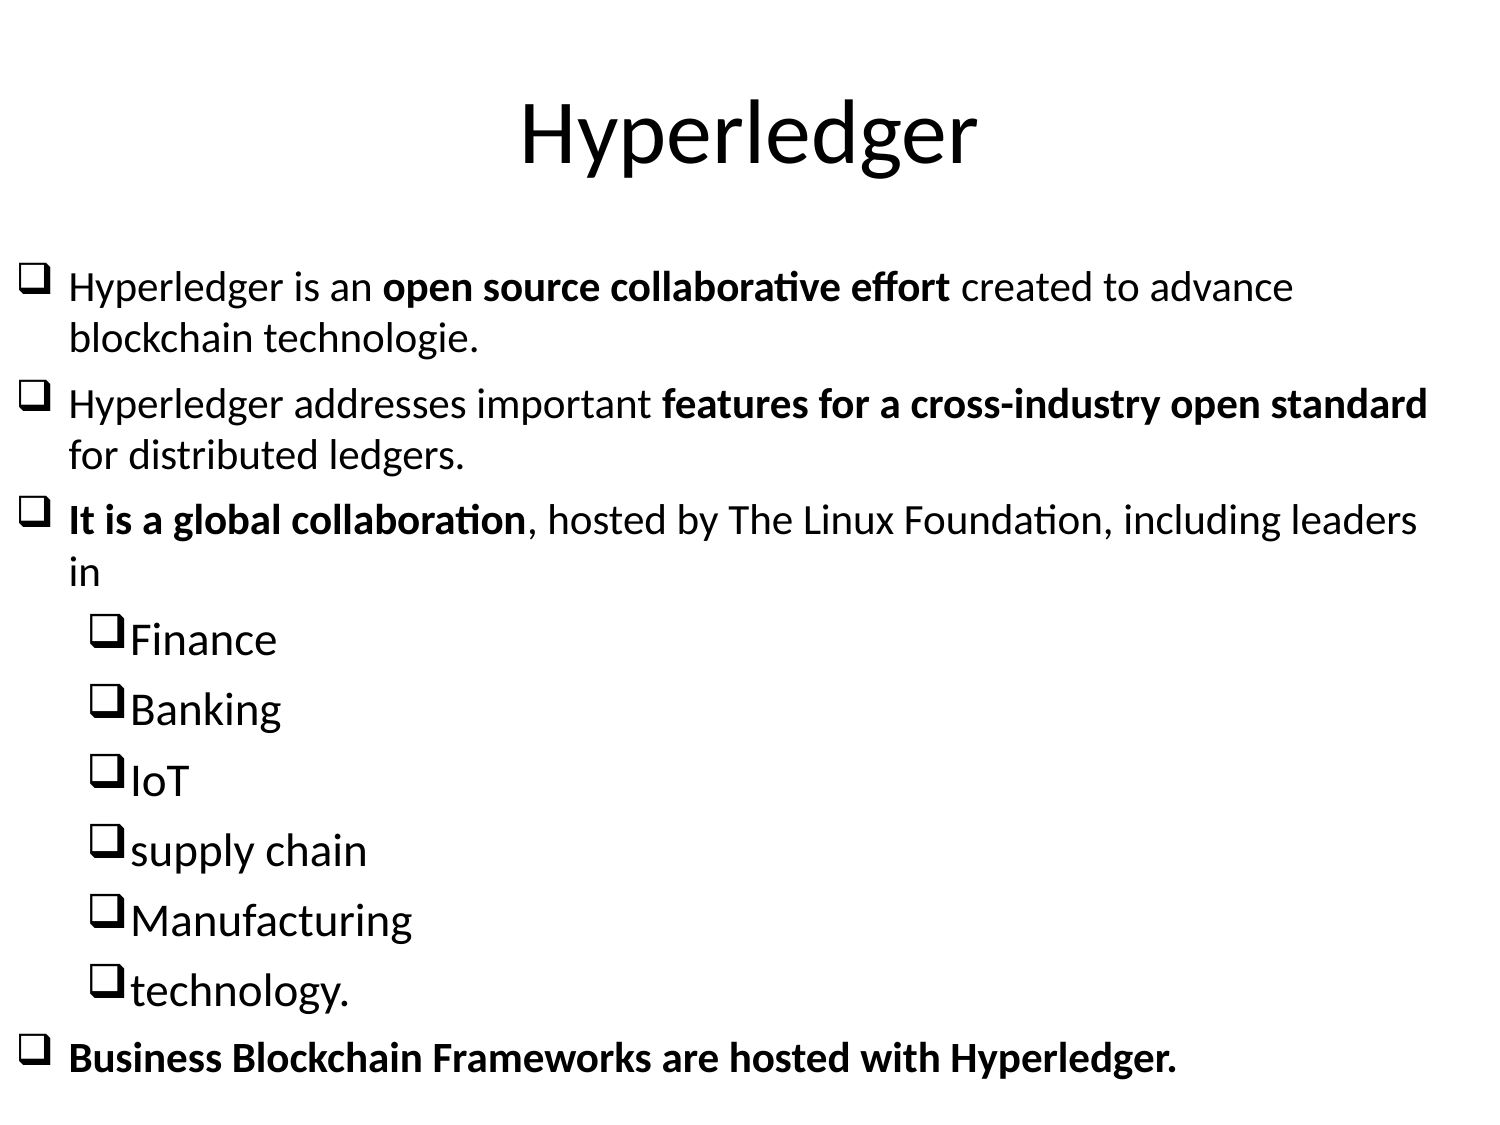

# Hyperledger
Hyperledger is an open source collaborative effort created to advance  blockchain technologie.
Hyperledger addresses important features for a cross-industry open standard for distributed ledgers.
It is a global collaboration, hosted by The Linux Foundation, including leaders in
Finance
Banking
IoT
supply chain
Manufacturing
technology.
Business Blockchain Frameworks are hosted with Hyperledger.